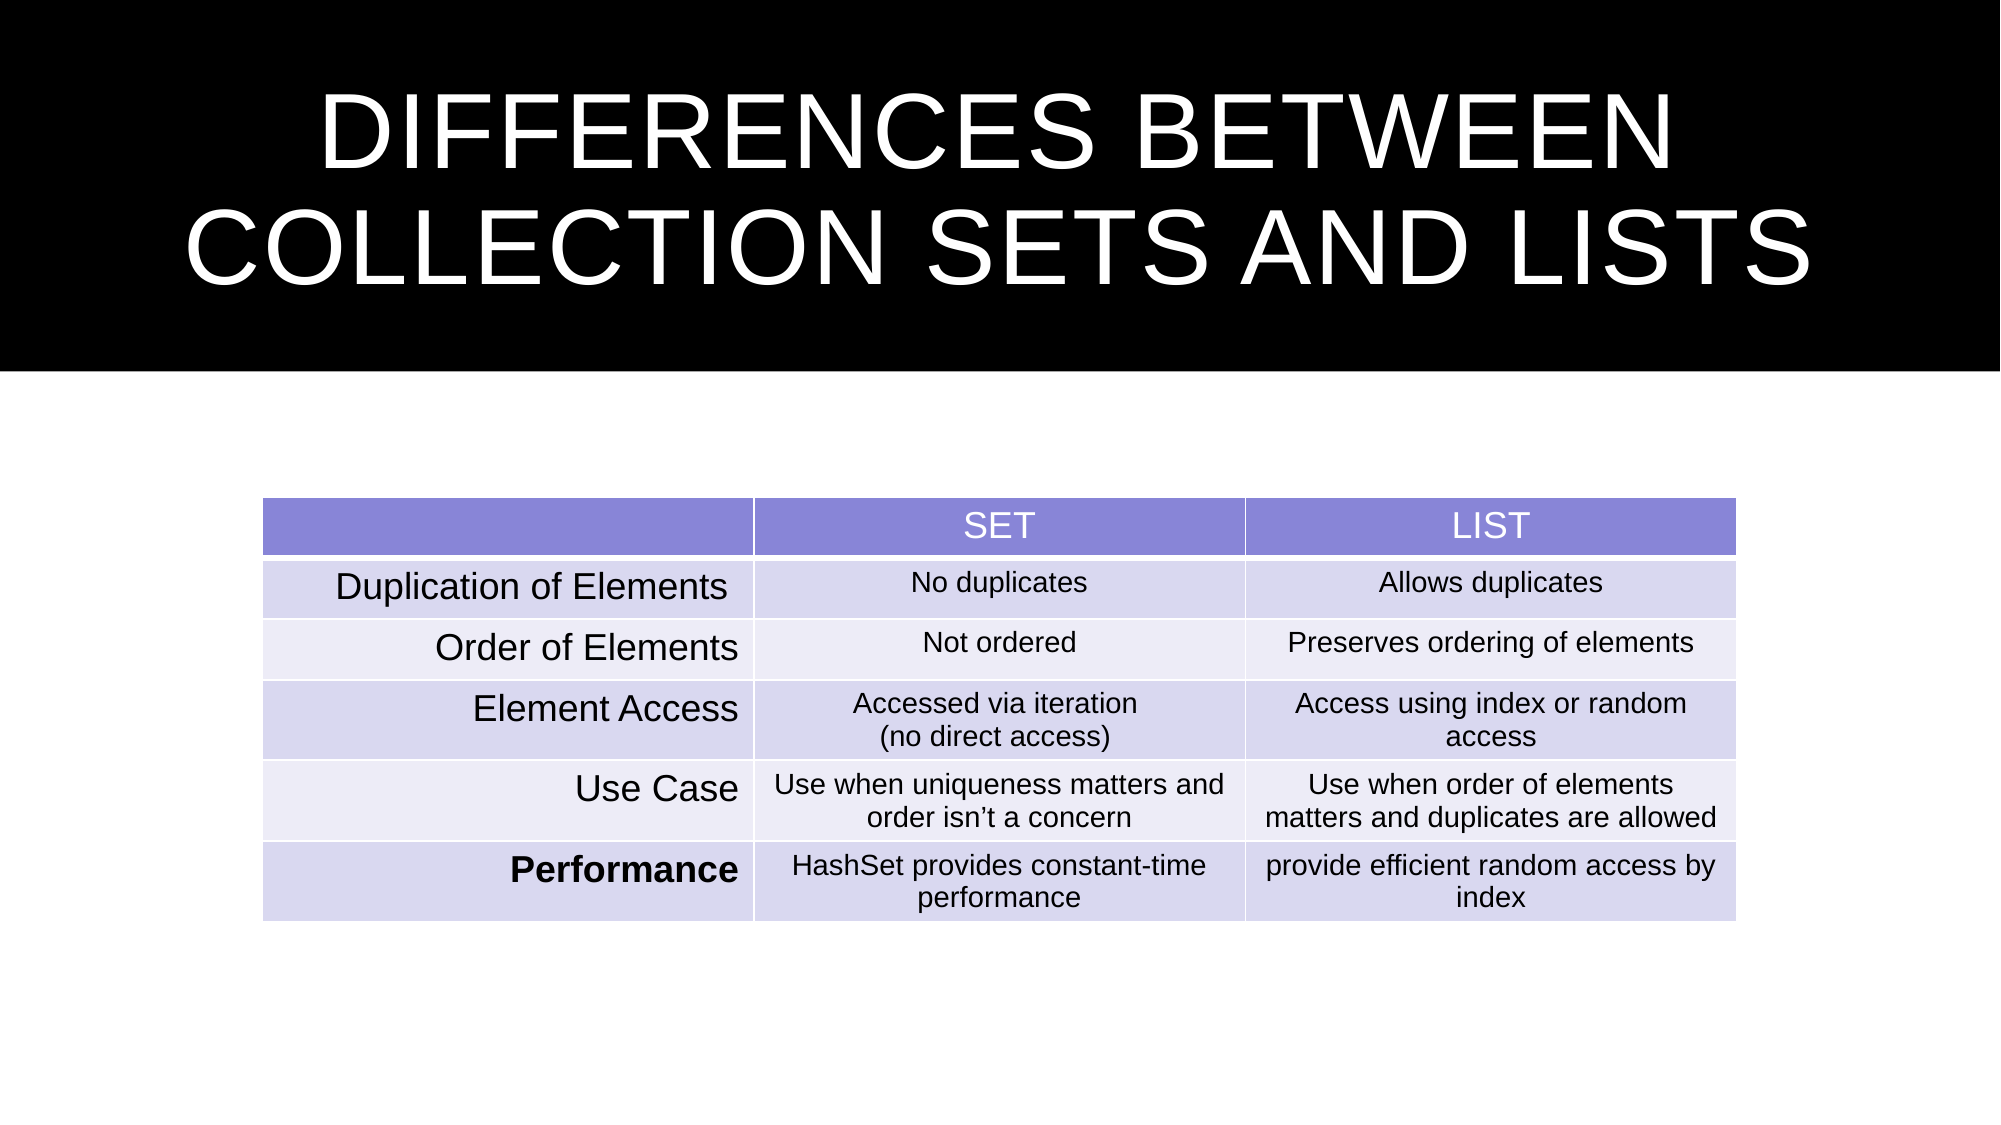

# Differences between collection sets and Lists
|  | SET | LIST |
| --- | --- | --- |
| Duplication of Elements | No duplicates | Allows duplicates |
| Order of Elements | Not ordered | Preserves ordering of elements |
| Element Access | Accessed via iteration (no direct access) | Access using index or random access |
| Use Case | Use when uniqueness matters and order isn’t a concern | Use when order of elements matters and duplicates are allowed |
| Performance | HashSet provides constant-time performance | provide efficient random access by index |